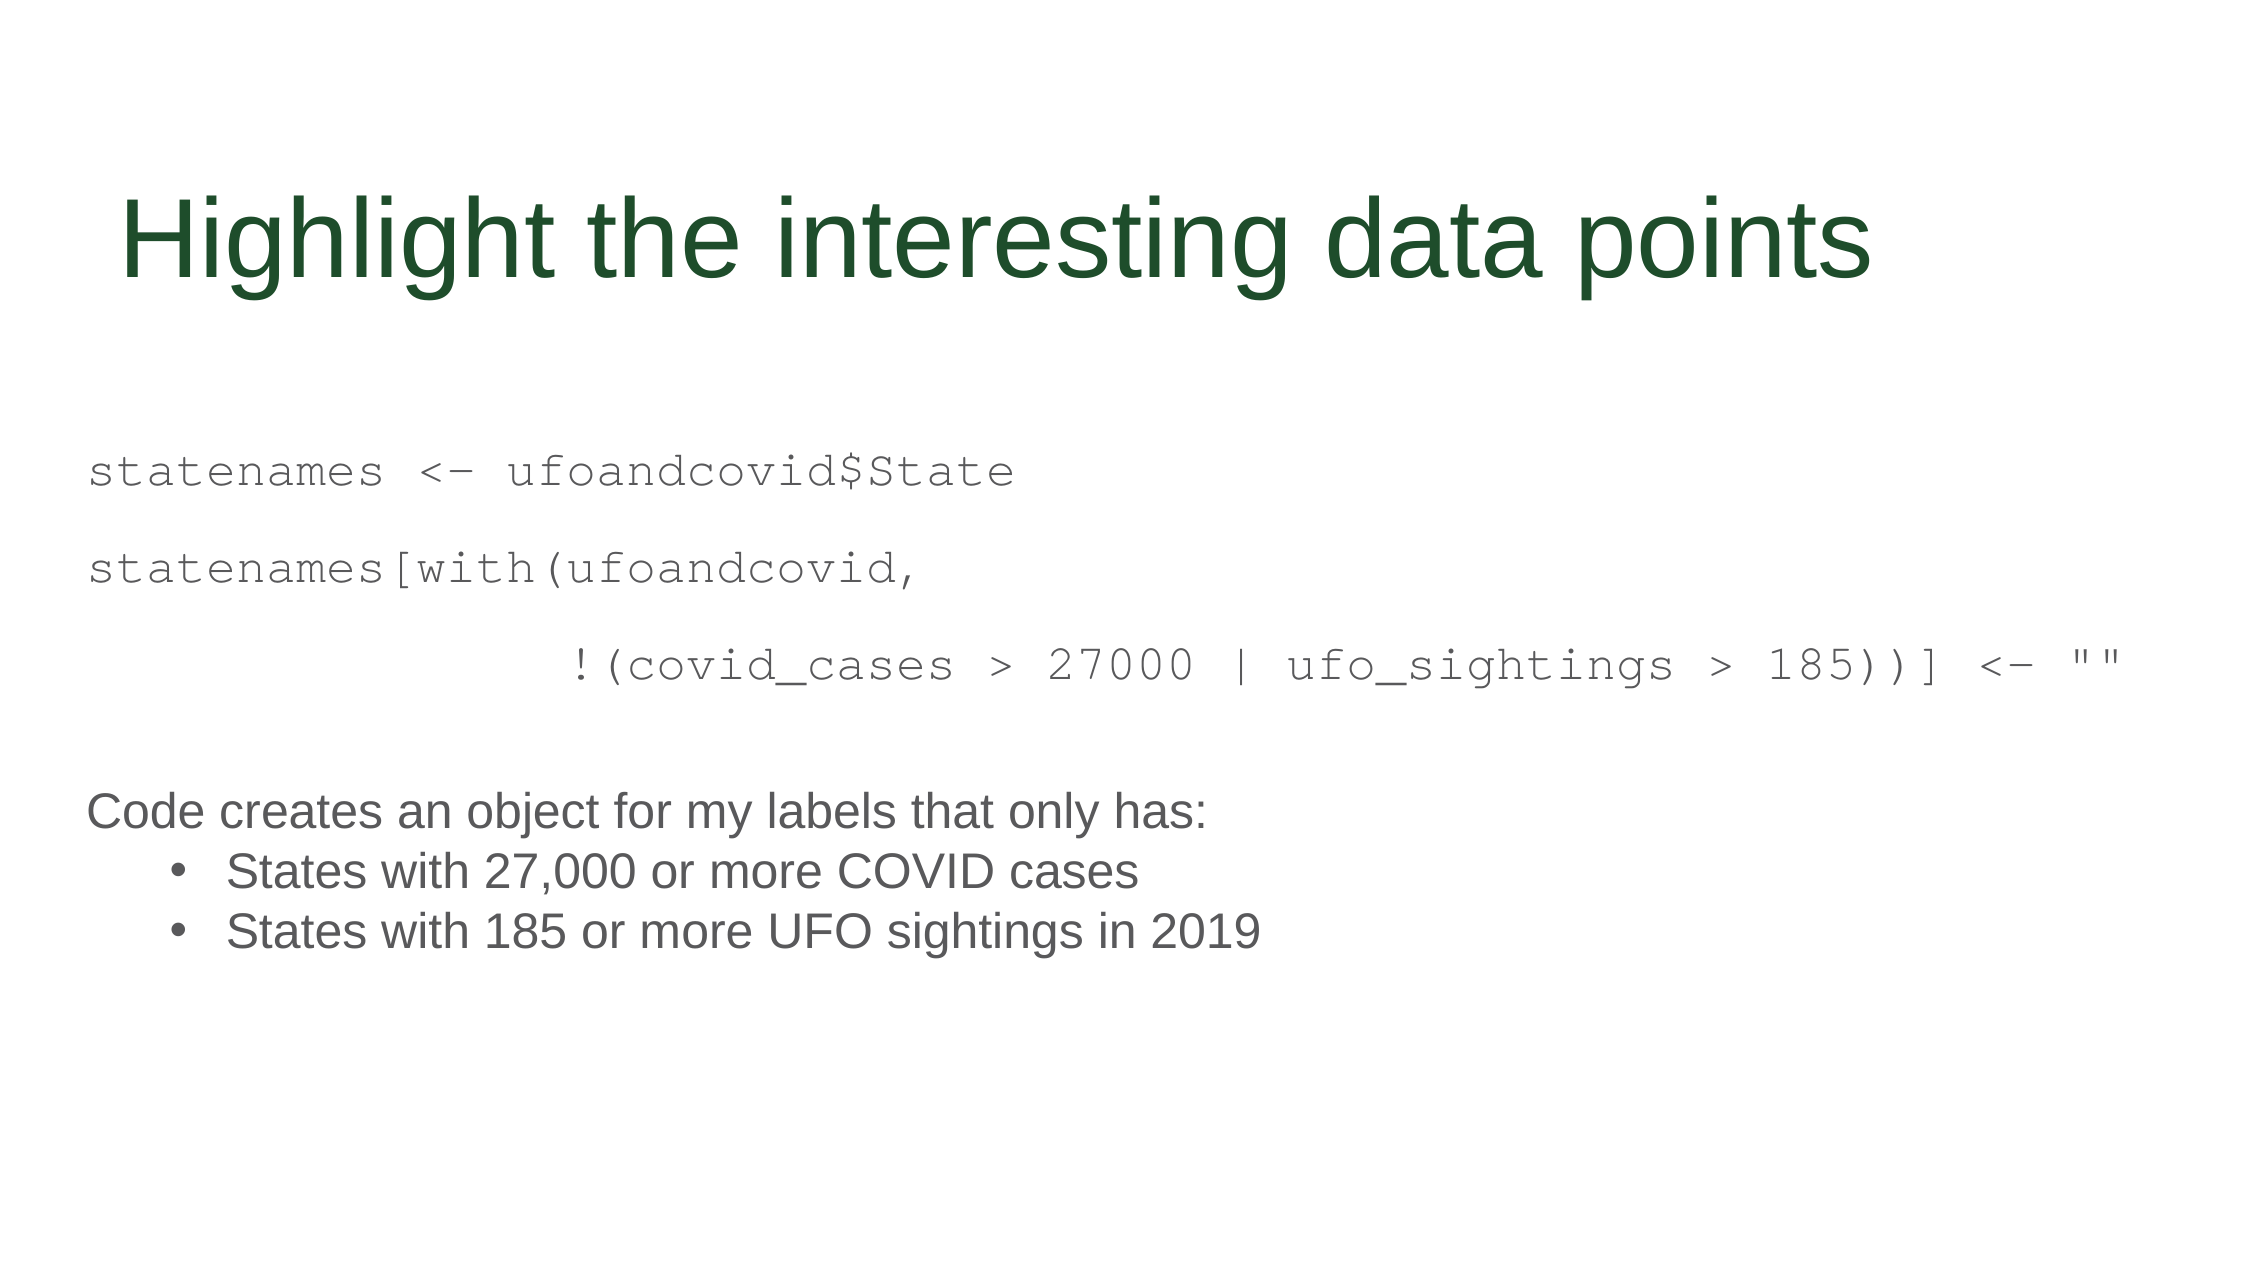

# Highlight the interesting data points
statenames <- ufoandcovid$State
statenames[with(ufoandcovid,
                !(covid_cases > 27000 | ufo_sightings > 185))] <- ""
Code creates an object for my labels that only has:
States with 27,000 or more COVID cases
States with 185 or more UFO sightings in 2019